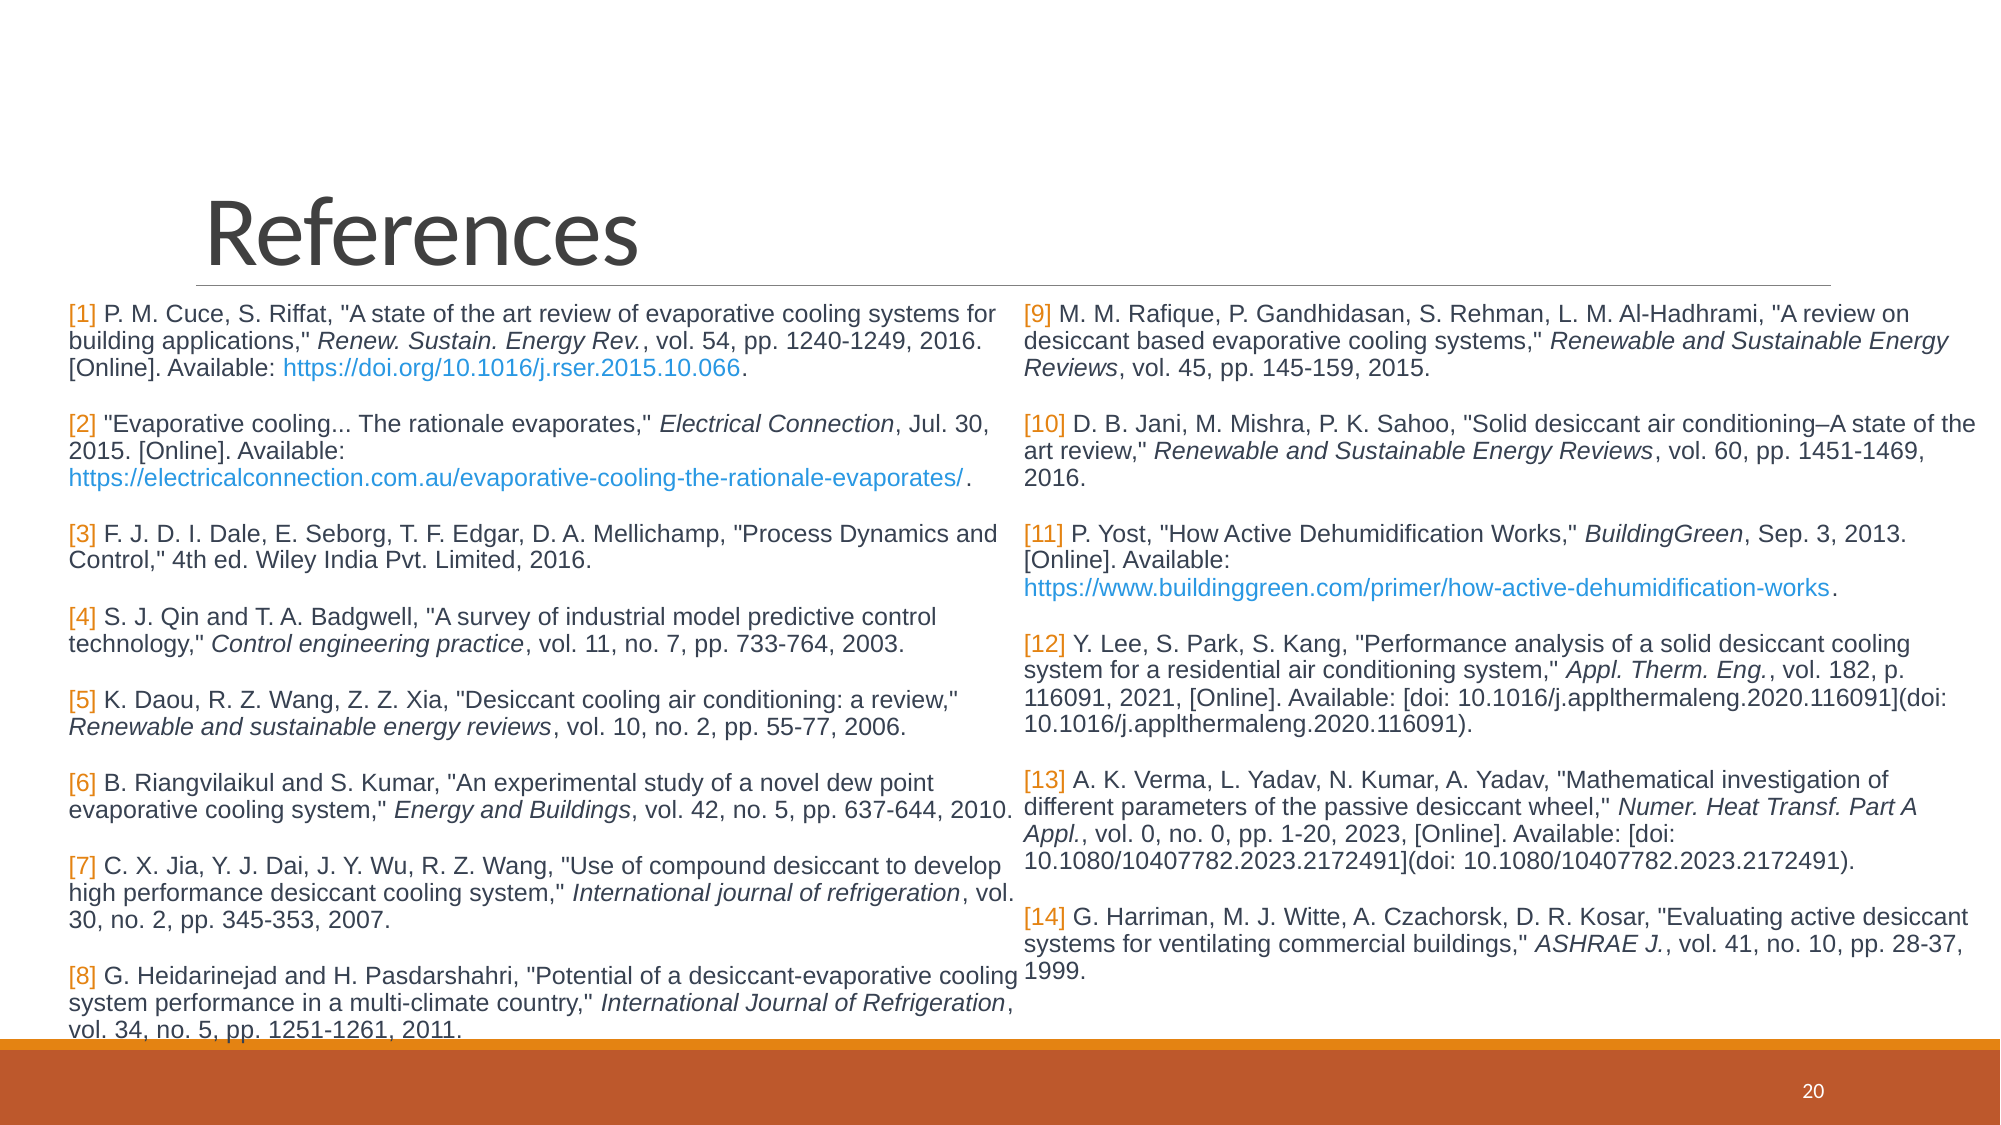

# References
[1] P. M. Cuce, S. Riffat, "A state of the art review of evaporative cooling systems for building applications," Renew. Sustain. Energy Rev., vol. 54, pp. 1240-1249, 2016. [Online]. Available: https://doi.org/10.1016/j.rser.2015.10.066.
[2] "Evaporative cooling... The rationale evaporates," Electrical Connection, Jul. 30, 2015. [Online]. Available: https://electricalconnection.com.au/evaporative-cooling-the-rationale-evaporates/.
[3] F. J. D. I. Dale, E. Seborg, T. F. Edgar, D. A. Mellichamp, "Process Dynamics and Control," 4th ed. Wiley India Pvt. Limited, 2016.
[4] S. J. Qin and T. A. Badgwell, "A survey of industrial model predictive control technology," Control engineering practice, vol. 11, no. 7, pp. 733-764, 2003.
[5] K. Daou, R. Z. Wang, Z. Z. Xia, "Desiccant cooling air conditioning: a review," Renewable and sustainable energy reviews, vol. 10, no. 2, pp. 55-77, 2006.
[6] B. Riangvilaikul and S. Kumar, "An experimental study of a novel dew point evaporative cooling system," Energy and Buildings, vol. 42, no. 5, pp. 637-644, 2010.
[7] C. X. Jia, Y. J. Dai, J. Y. Wu, R. Z. Wang, "Use of compound desiccant to develop high performance desiccant cooling system," International journal of refrigeration, vol. 30, no. 2, pp. 345-353, 2007.
[8] G. Heidarinejad and H. Pasdarshahri, "Potential of a desiccant-evaporative cooling system performance in a multi-climate country," International Journal of Refrigeration, vol. 34, no. 5, pp. 1251-1261, 2011.
[9] M. M. Rafique, P. Gandhidasan, S. Rehman, L. M. Al-Hadhrami, "A review on desiccant based evaporative cooling systems," Renewable and Sustainable Energy Reviews, vol. 45, pp. 145-159, 2015.
[10] D. B. Jani, M. Mishra, P. K. Sahoo, "Solid desiccant air conditioning–A state of the art review," Renewable and Sustainable Energy Reviews, vol. 60, pp. 1451-1469, 2016.
[11] P. Yost, "How Active Dehumidification Works," BuildingGreen, Sep. 3, 2013. [Online]. Available: https://www.buildinggreen.com/primer/how-active-dehumidification-works.
[12] Y. Lee, S. Park, S. Kang, "Performance analysis of a solid desiccant cooling system for a residential air conditioning system," Appl. Therm. Eng., vol. 182, p. 116091, 2021, [Online]. Available: [doi: 10.1016/j.applthermaleng.2020.116091](doi: 10.1016/j.applthermaleng.2020.116091).
[13] A. K. Verma, L. Yadav, N. Kumar, A. Yadav, "Mathematical investigation of different parameters of the passive desiccant wheel," Numer. Heat Transf. Part A Appl., vol. 0, no. 0, pp. 1-20, 2023, [Online]. Available: [doi: 10.1080/10407782.2023.2172491](doi: 10.1080/10407782.2023.2172491).
[14] G. Harriman, M. J. Witte, A. Czachorsk, D. R. Kosar, "Evaluating active desiccant systems for ventilating commercial buildings," ASHRAE J., vol. 41, no. 10, pp. 28-37, 1999.

20